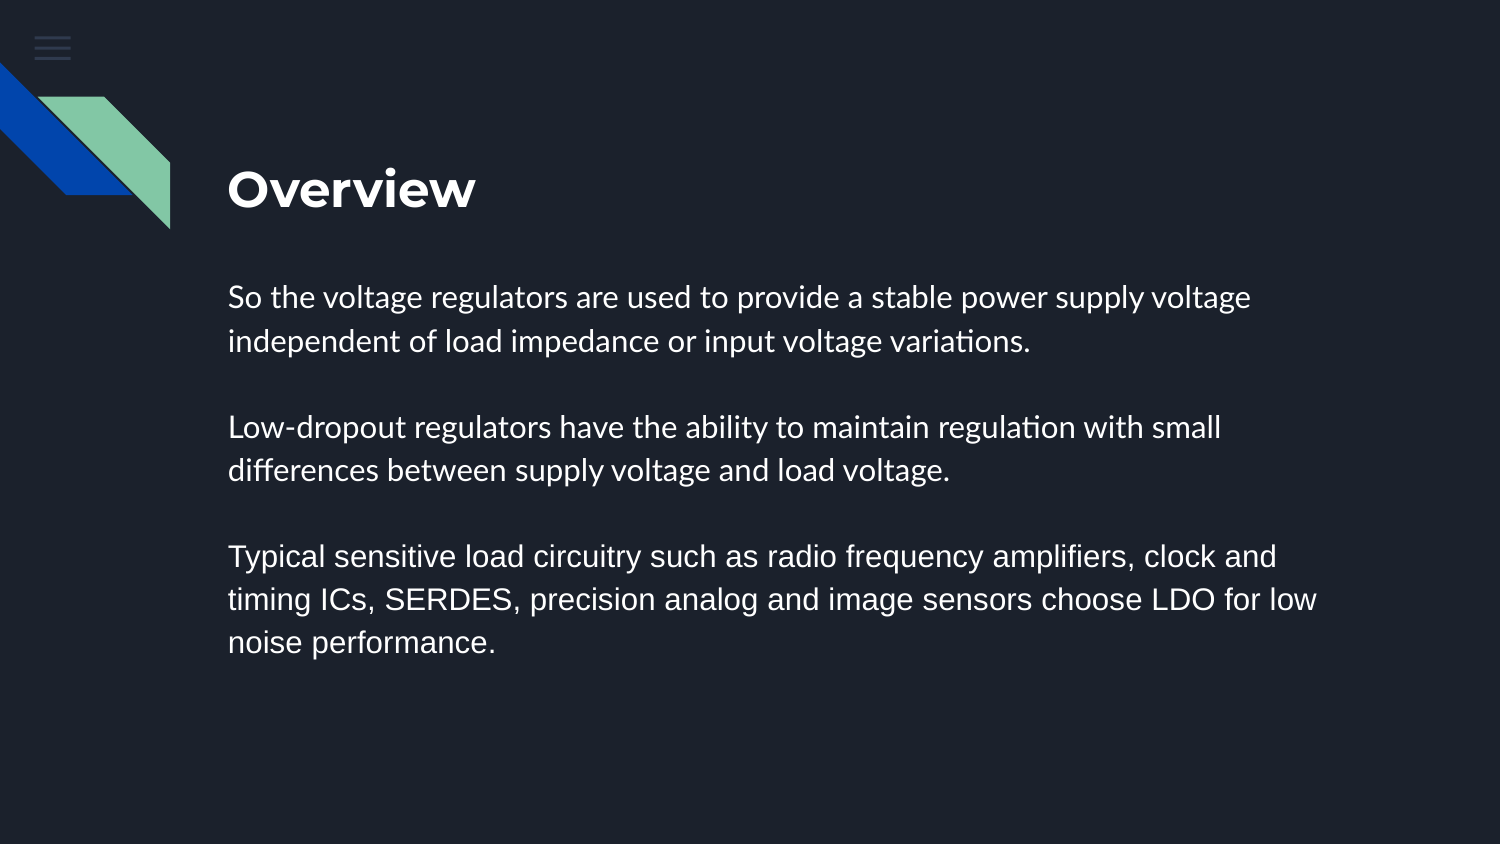

# Overview
So the voltage regulators are used to provide a stable power supply voltage independent of load impedance or input voltage variations.

Low-dropout regulators have the ability to maintain regulation with small differences between supply voltage and load voltage.

Typical sensitive load circuitry such as radio frequency amplifiers, clock and timing ICs, SERDES, precision analog and image sensors choose LDO for low noise performance.